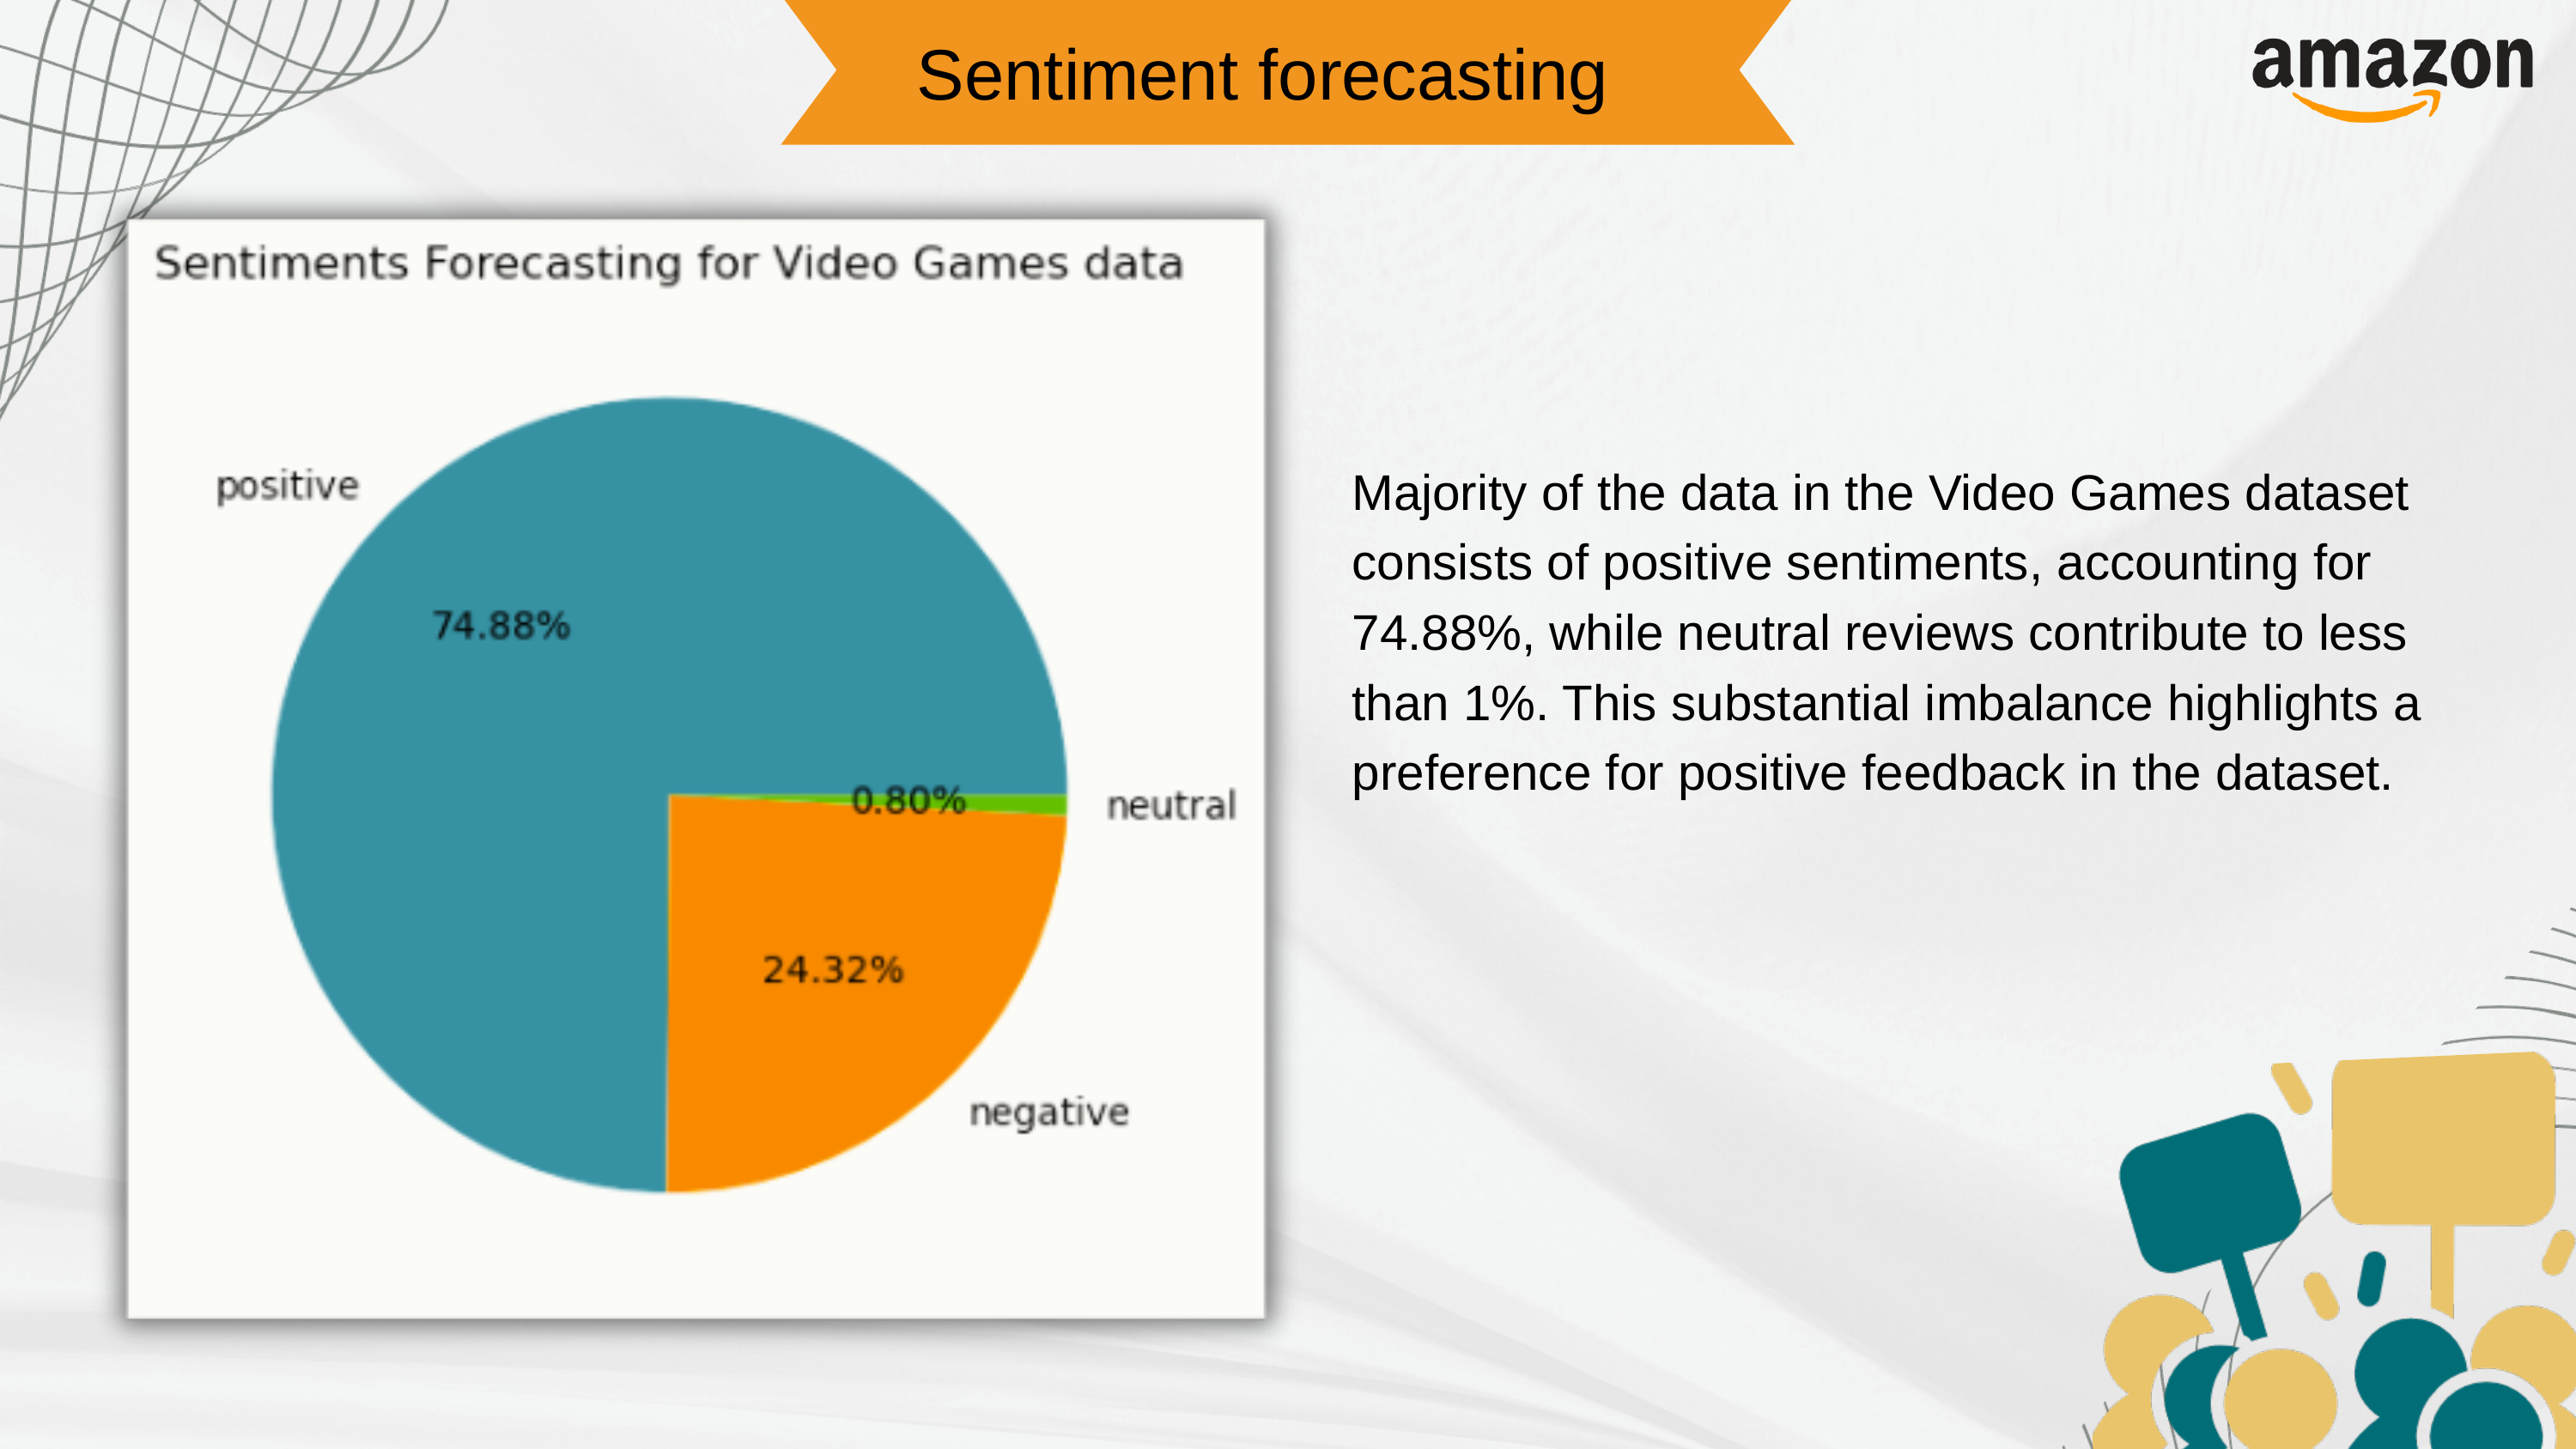

Sentiment forecasting

Majority of the data in the Video Games dataset consists of positive sentiments, accounting for 74.88%, while neutral reviews contribute to less than 1%. This substantial imbalance highlights a preference for positive feedback in the dataset.